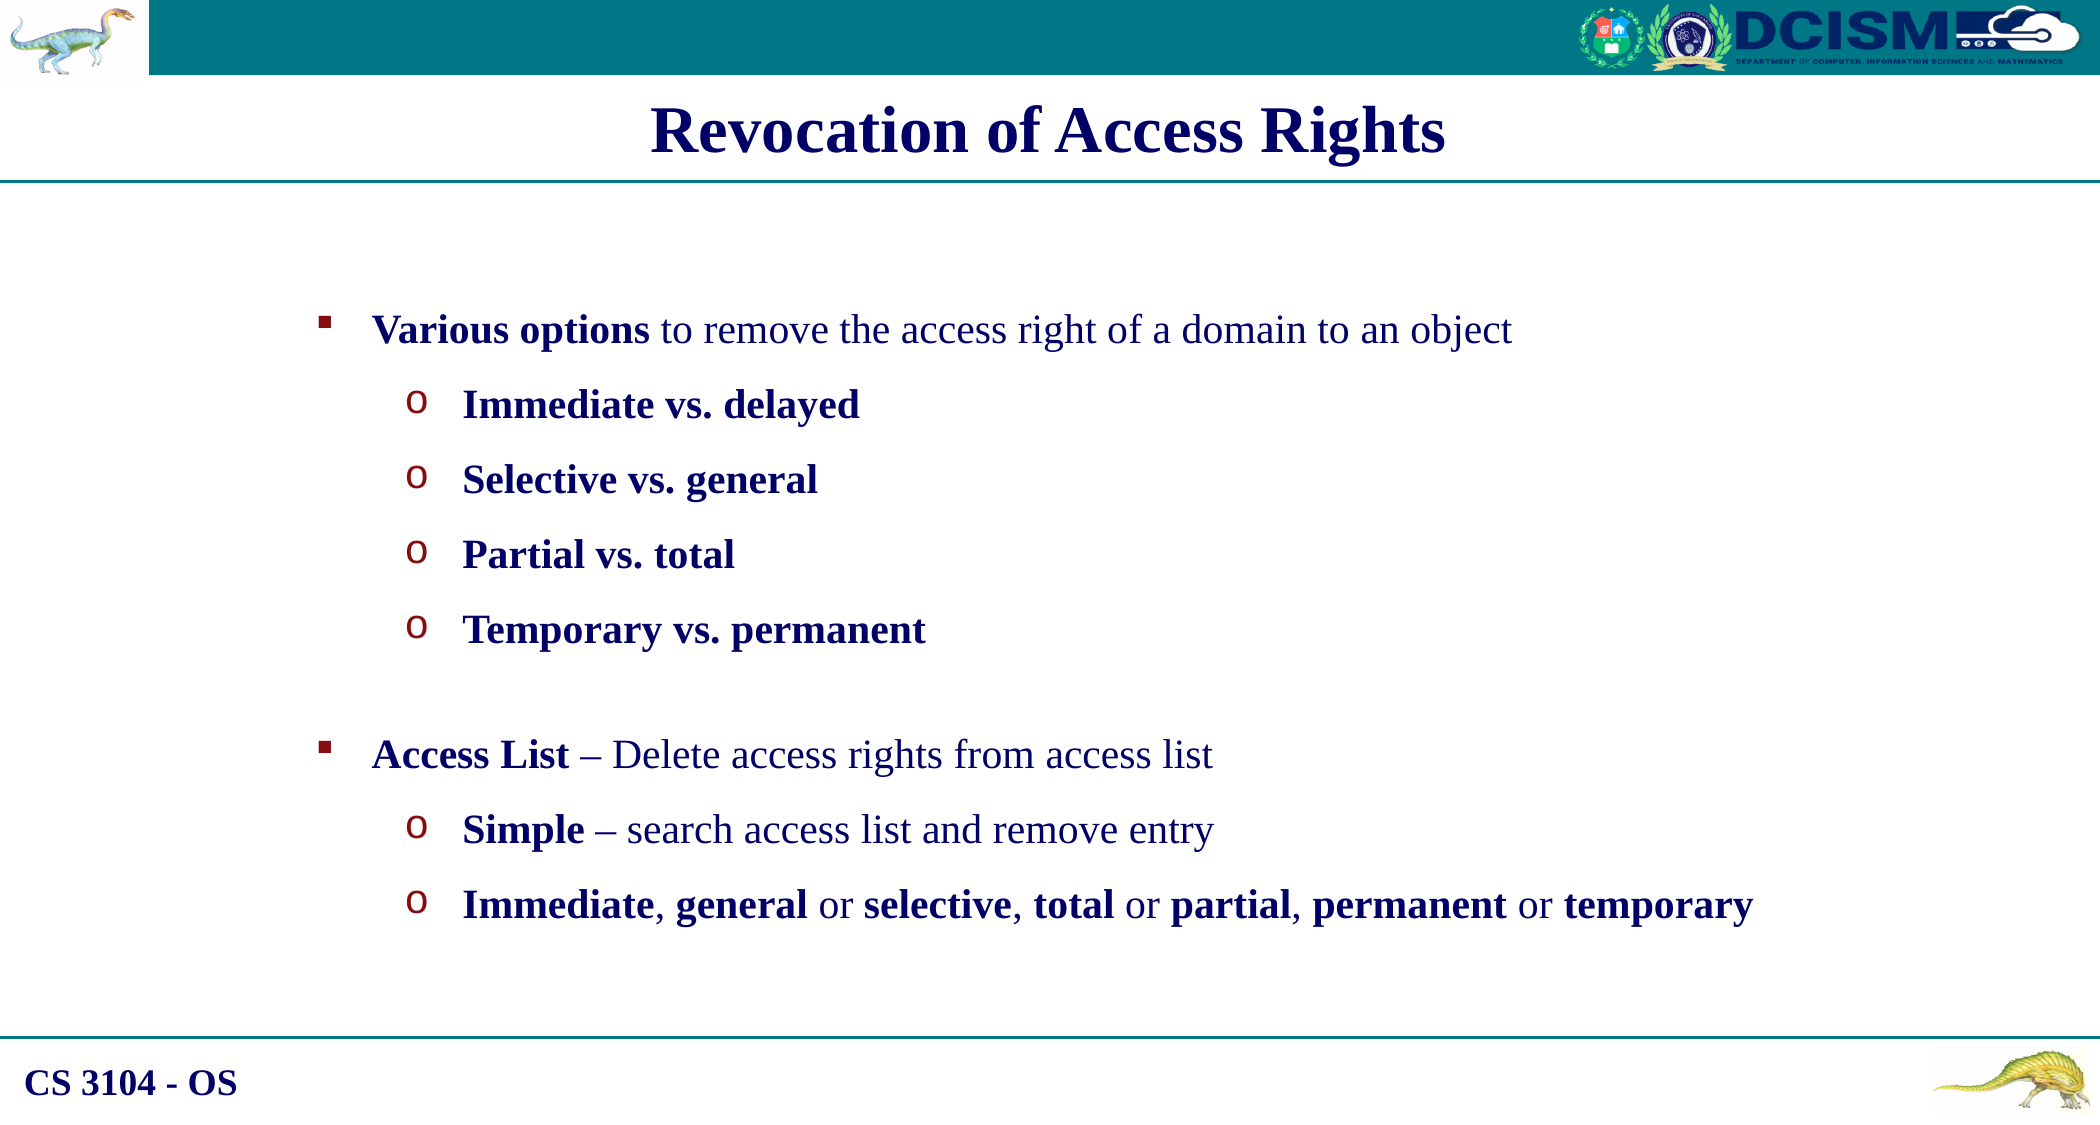

Revocation of Access Rights
Various options to remove the access right of a domain to an object
Immediate vs. delayed
Selective vs. general
Partial vs. total
Temporary vs. permanent

Access List – Delete access rights from access list
Simple – search access list and remove entry
Immediate, general or selective, total or partial, permanent or temporary